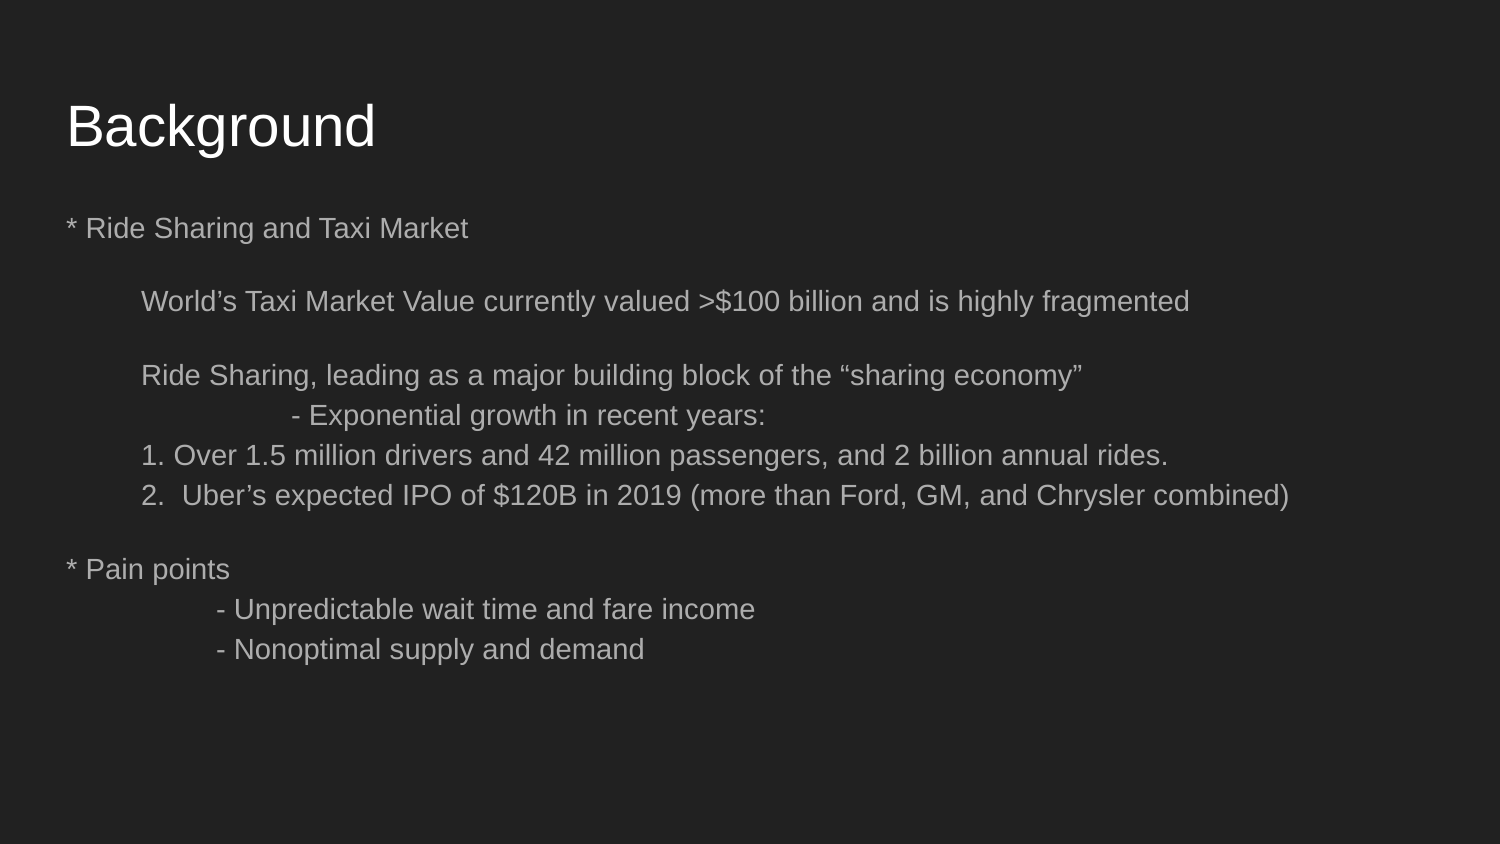

# Background
* Ride Sharing and Taxi Market
World’s Taxi Market Value currently valued >$100 billion and is highly fragmented
Ride Sharing, leading as a major building block of the “sharing economy”
	- Exponential growth in recent years:
1. Over 1.5 million drivers and 42 million passengers, and 2 billion annual rides.
2.  Uber’s expected IPO of $120B in 2019 (more than Ford, GM, and Chrysler combined)
* Pain points
	- Unpredictable wait time and fare income
	- Nonoptimal supply and demand